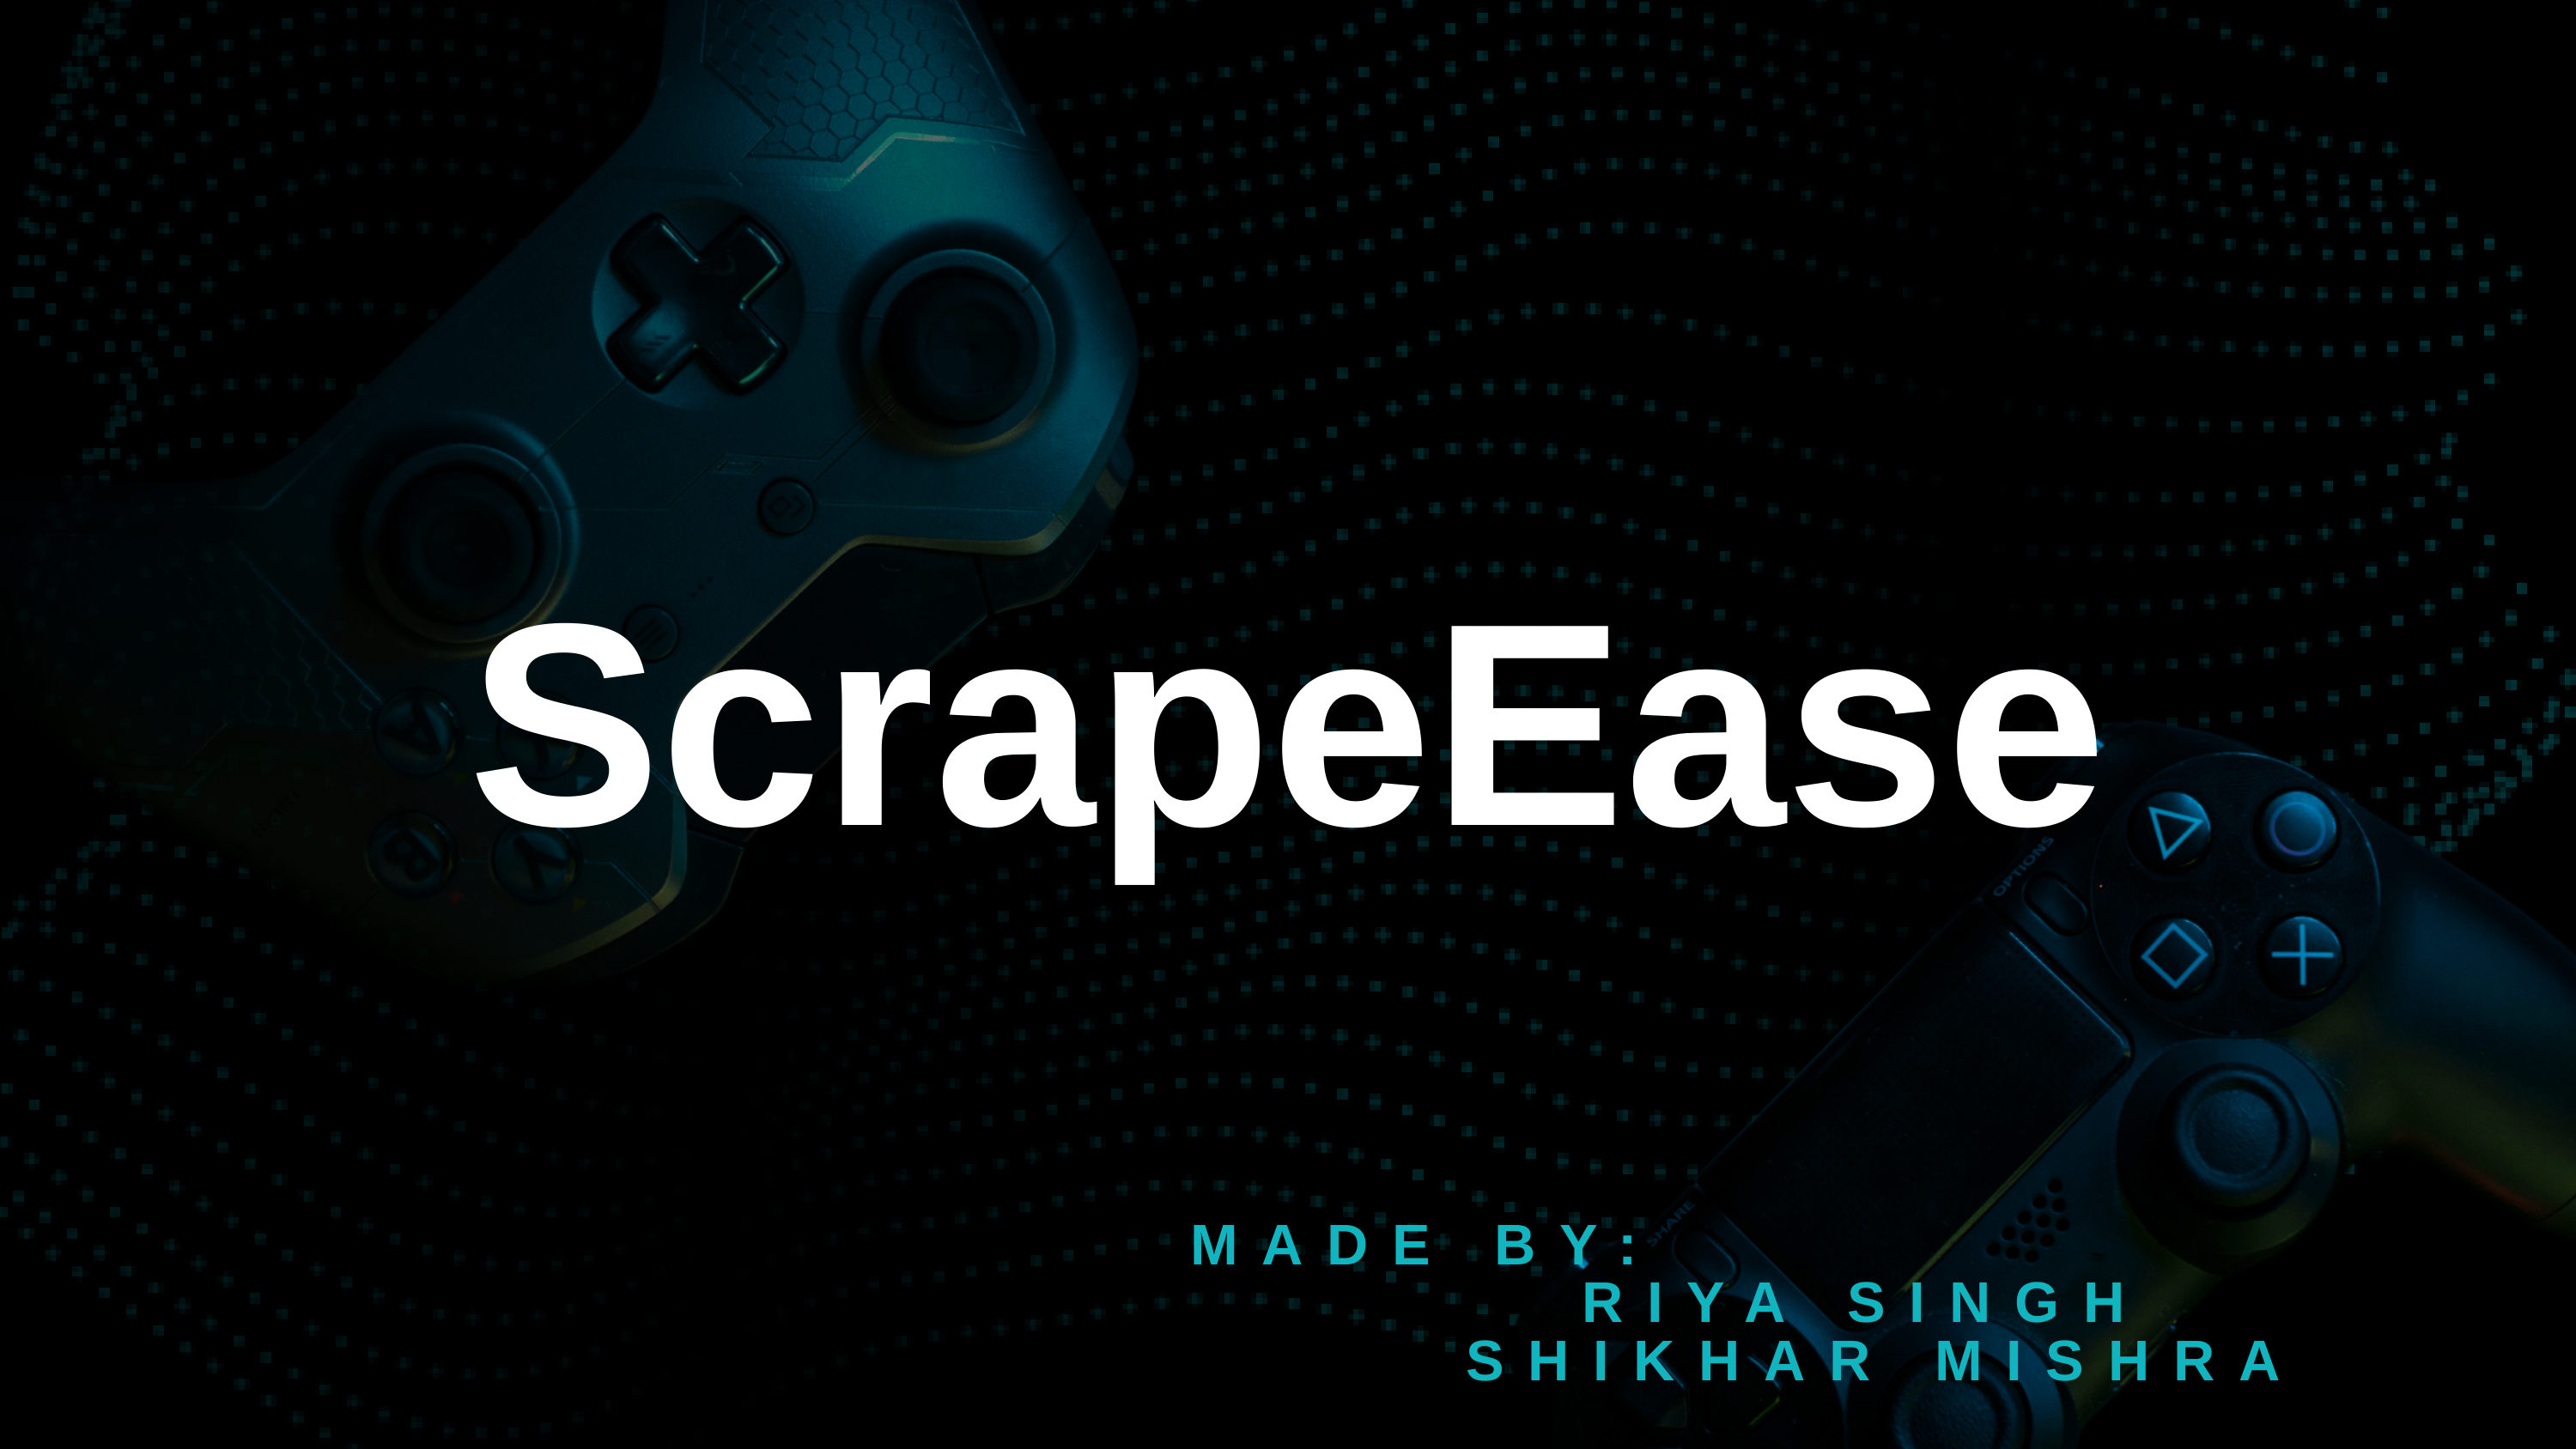

ScrapeEase

MADE BY:
RIYA SINGH
SHIKHAR MISHRA